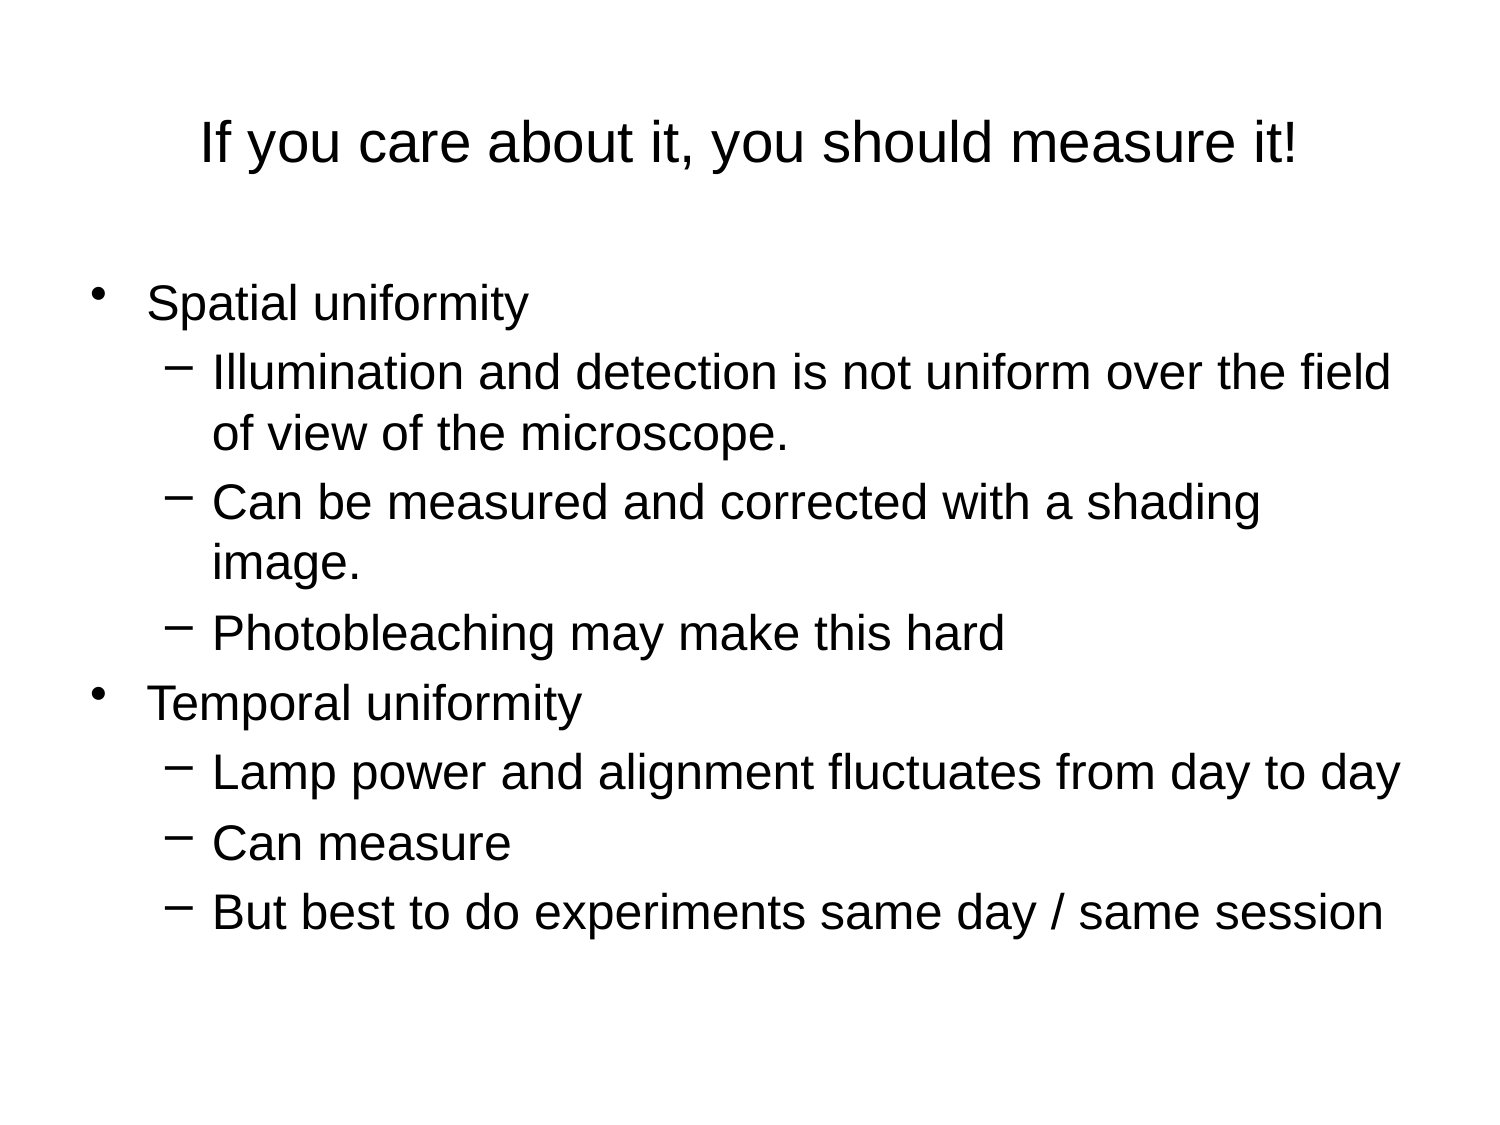

# If you care about it, you should measure it!
Spatial uniformity
Illumination and detection is not uniform over the field of view of the microscope.
Can be measured and corrected with a shading image.
Photobleaching may make this hard
Temporal uniformity
Lamp power and alignment fluctuates from day to day
Can measure
But best to do experiments same day / same session